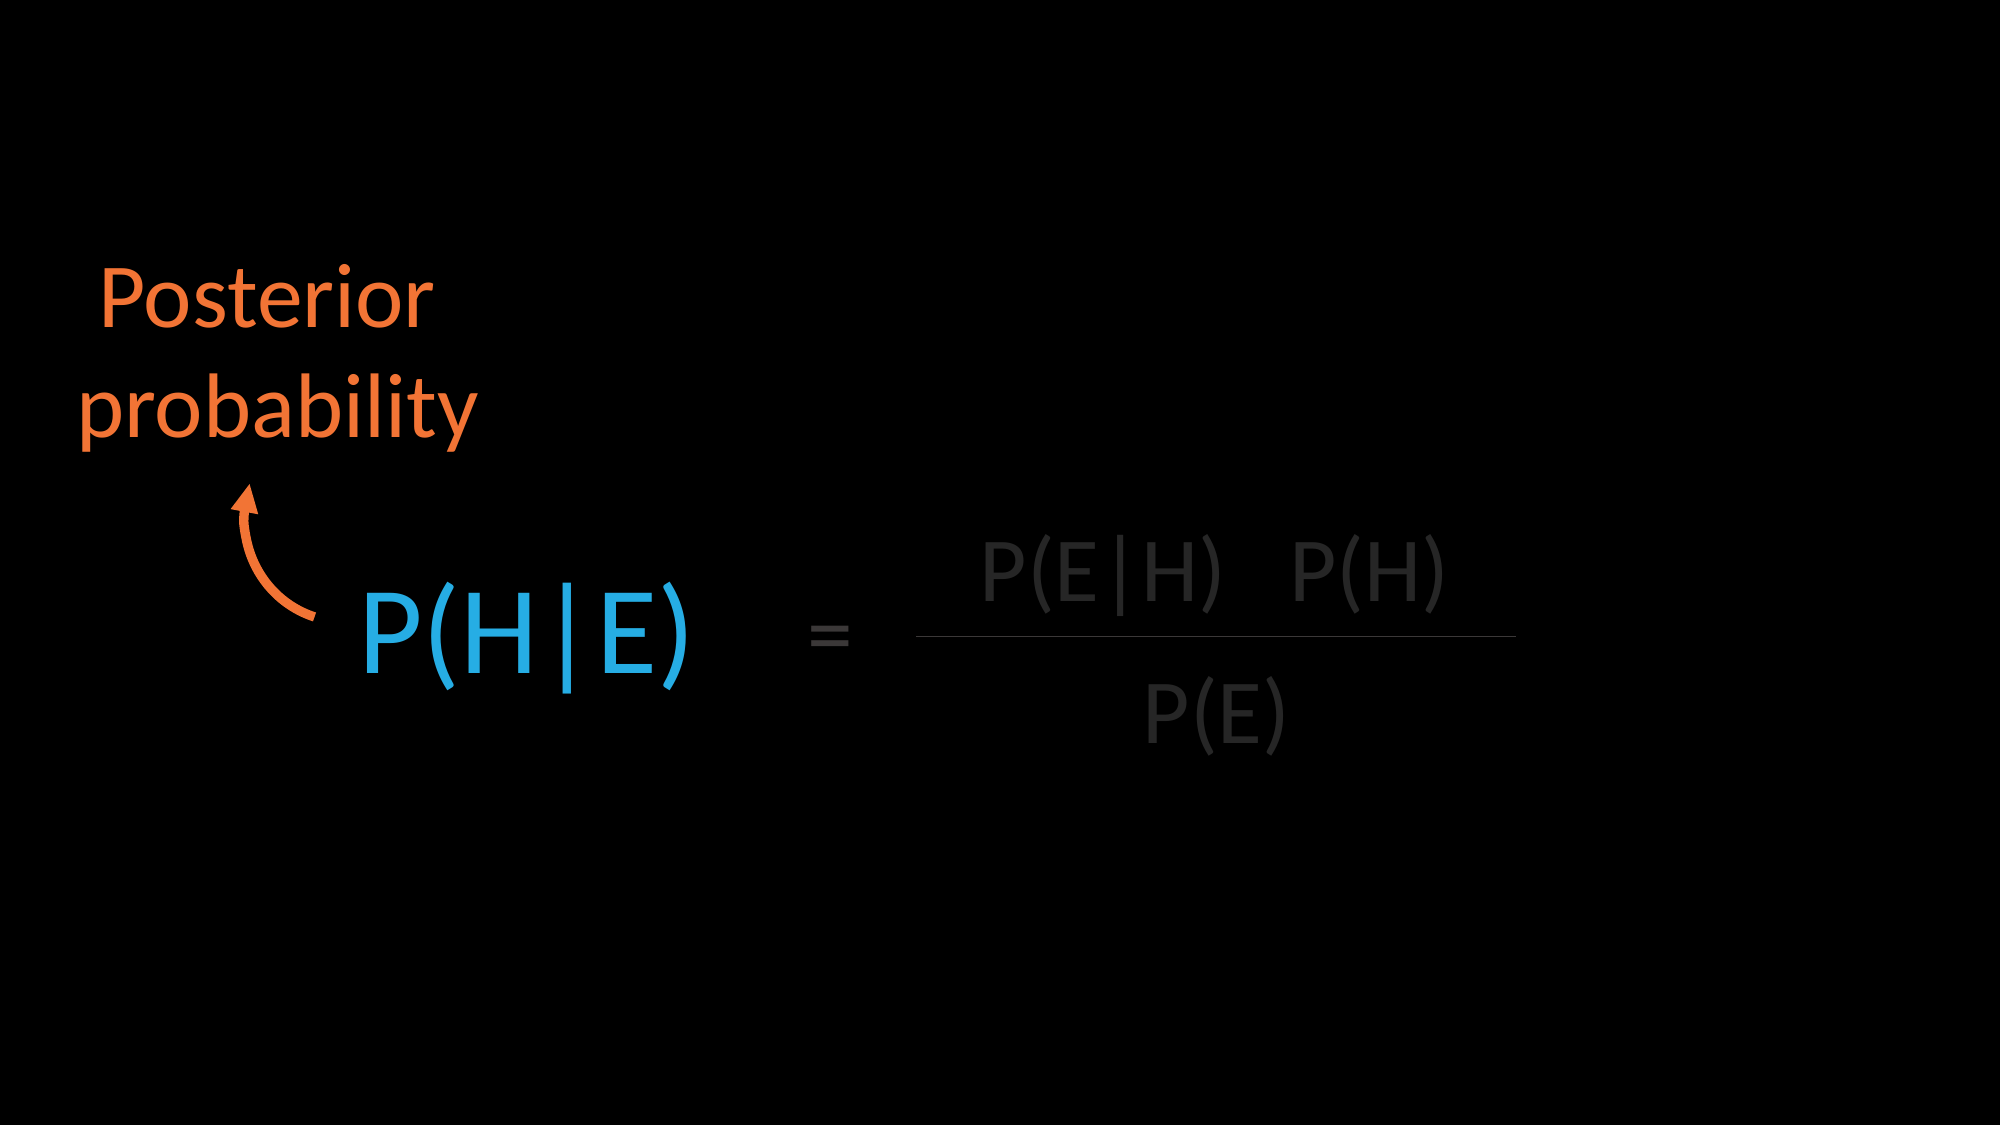

Posterior
probability

P(H)
P(E|H)
P(H|E)
=
P(E)